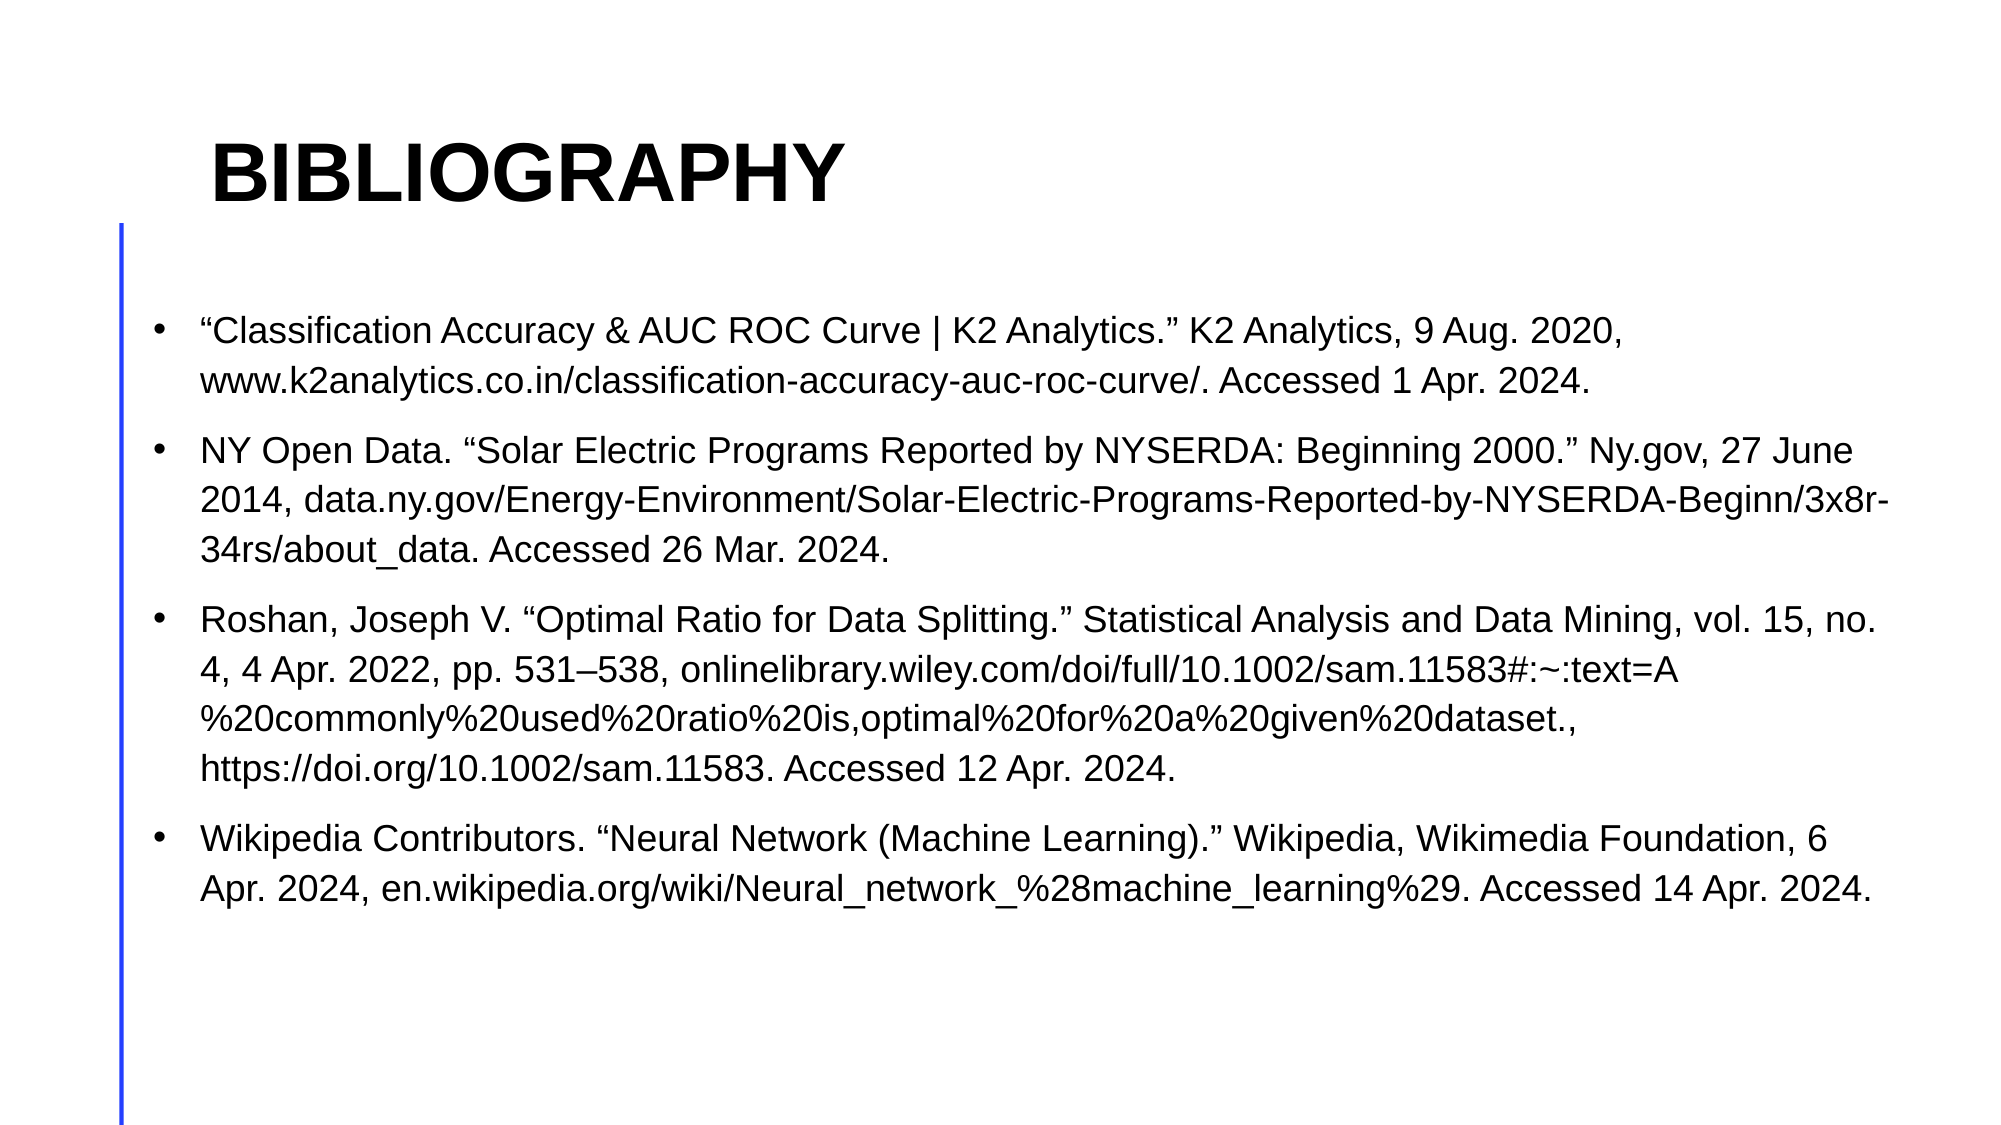

# Bibliography
“Classification Accuracy & AUC ROC Curve | K2 Analytics.” K2 Analytics, 9 Aug. 2020, www.k2analytics.co.in/classification-accuracy-auc-roc-curve/. Accessed 1 Apr. 2024.
NY Open Data. “Solar Electric Programs Reported by NYSERDA: Beginning 2000.” Ny.gov, 27 June 2014, data.ny.gov/Energy-Environment/Solar-Electric-Programs-Reported-by-NYSERDA-Beginn/3x8r-34rs/about_data. Accessed 26 Mar. 2024.
Roshan, Joseph V. “Optimal Ratio for Data Splitting.” Statistical Analysis and Data Mining, vol. 15, no. 4, 4 Apr. 2022, pp. 531–538, onlinelibrary.wiley.com/doi/full/10.1002/sam.11583#:~:text=A%20commonly%20used%20ratio%20is,optimal%20for%20a%20given%20dataset., https://doi.org/10.1002/sam.11583. Accessed 12 Apr. 2024.
Wikipedia Contributors. “Neural Network (Machine Learning).” Wikipedia, Wikimedia Foundation, 6 Apr. 2024, en.wikipedia.org/wiki/Neural_network_%28machine_learning%29. Accessed 14 Apr. 2024.